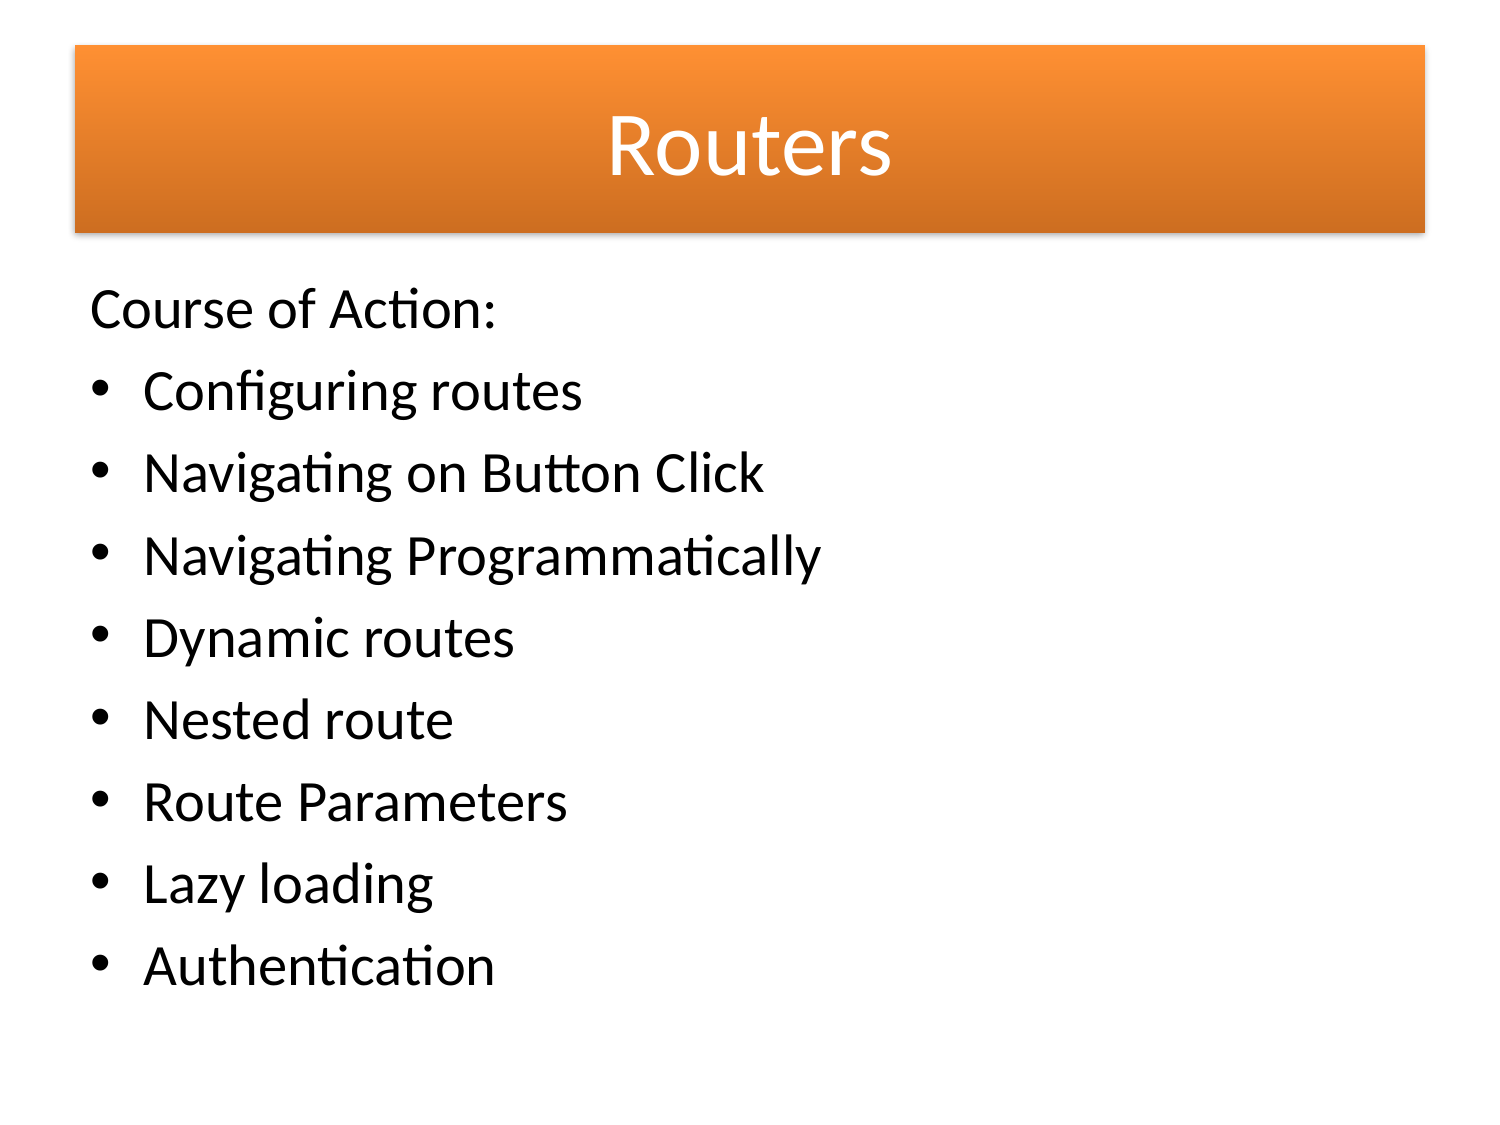

# Routers
Course of Action:
Configuring routes
Navigating on Button Click
Navigating Programmatically
Dynamic routes
Nested route
Route Parameters
Lazy loading
Authentication